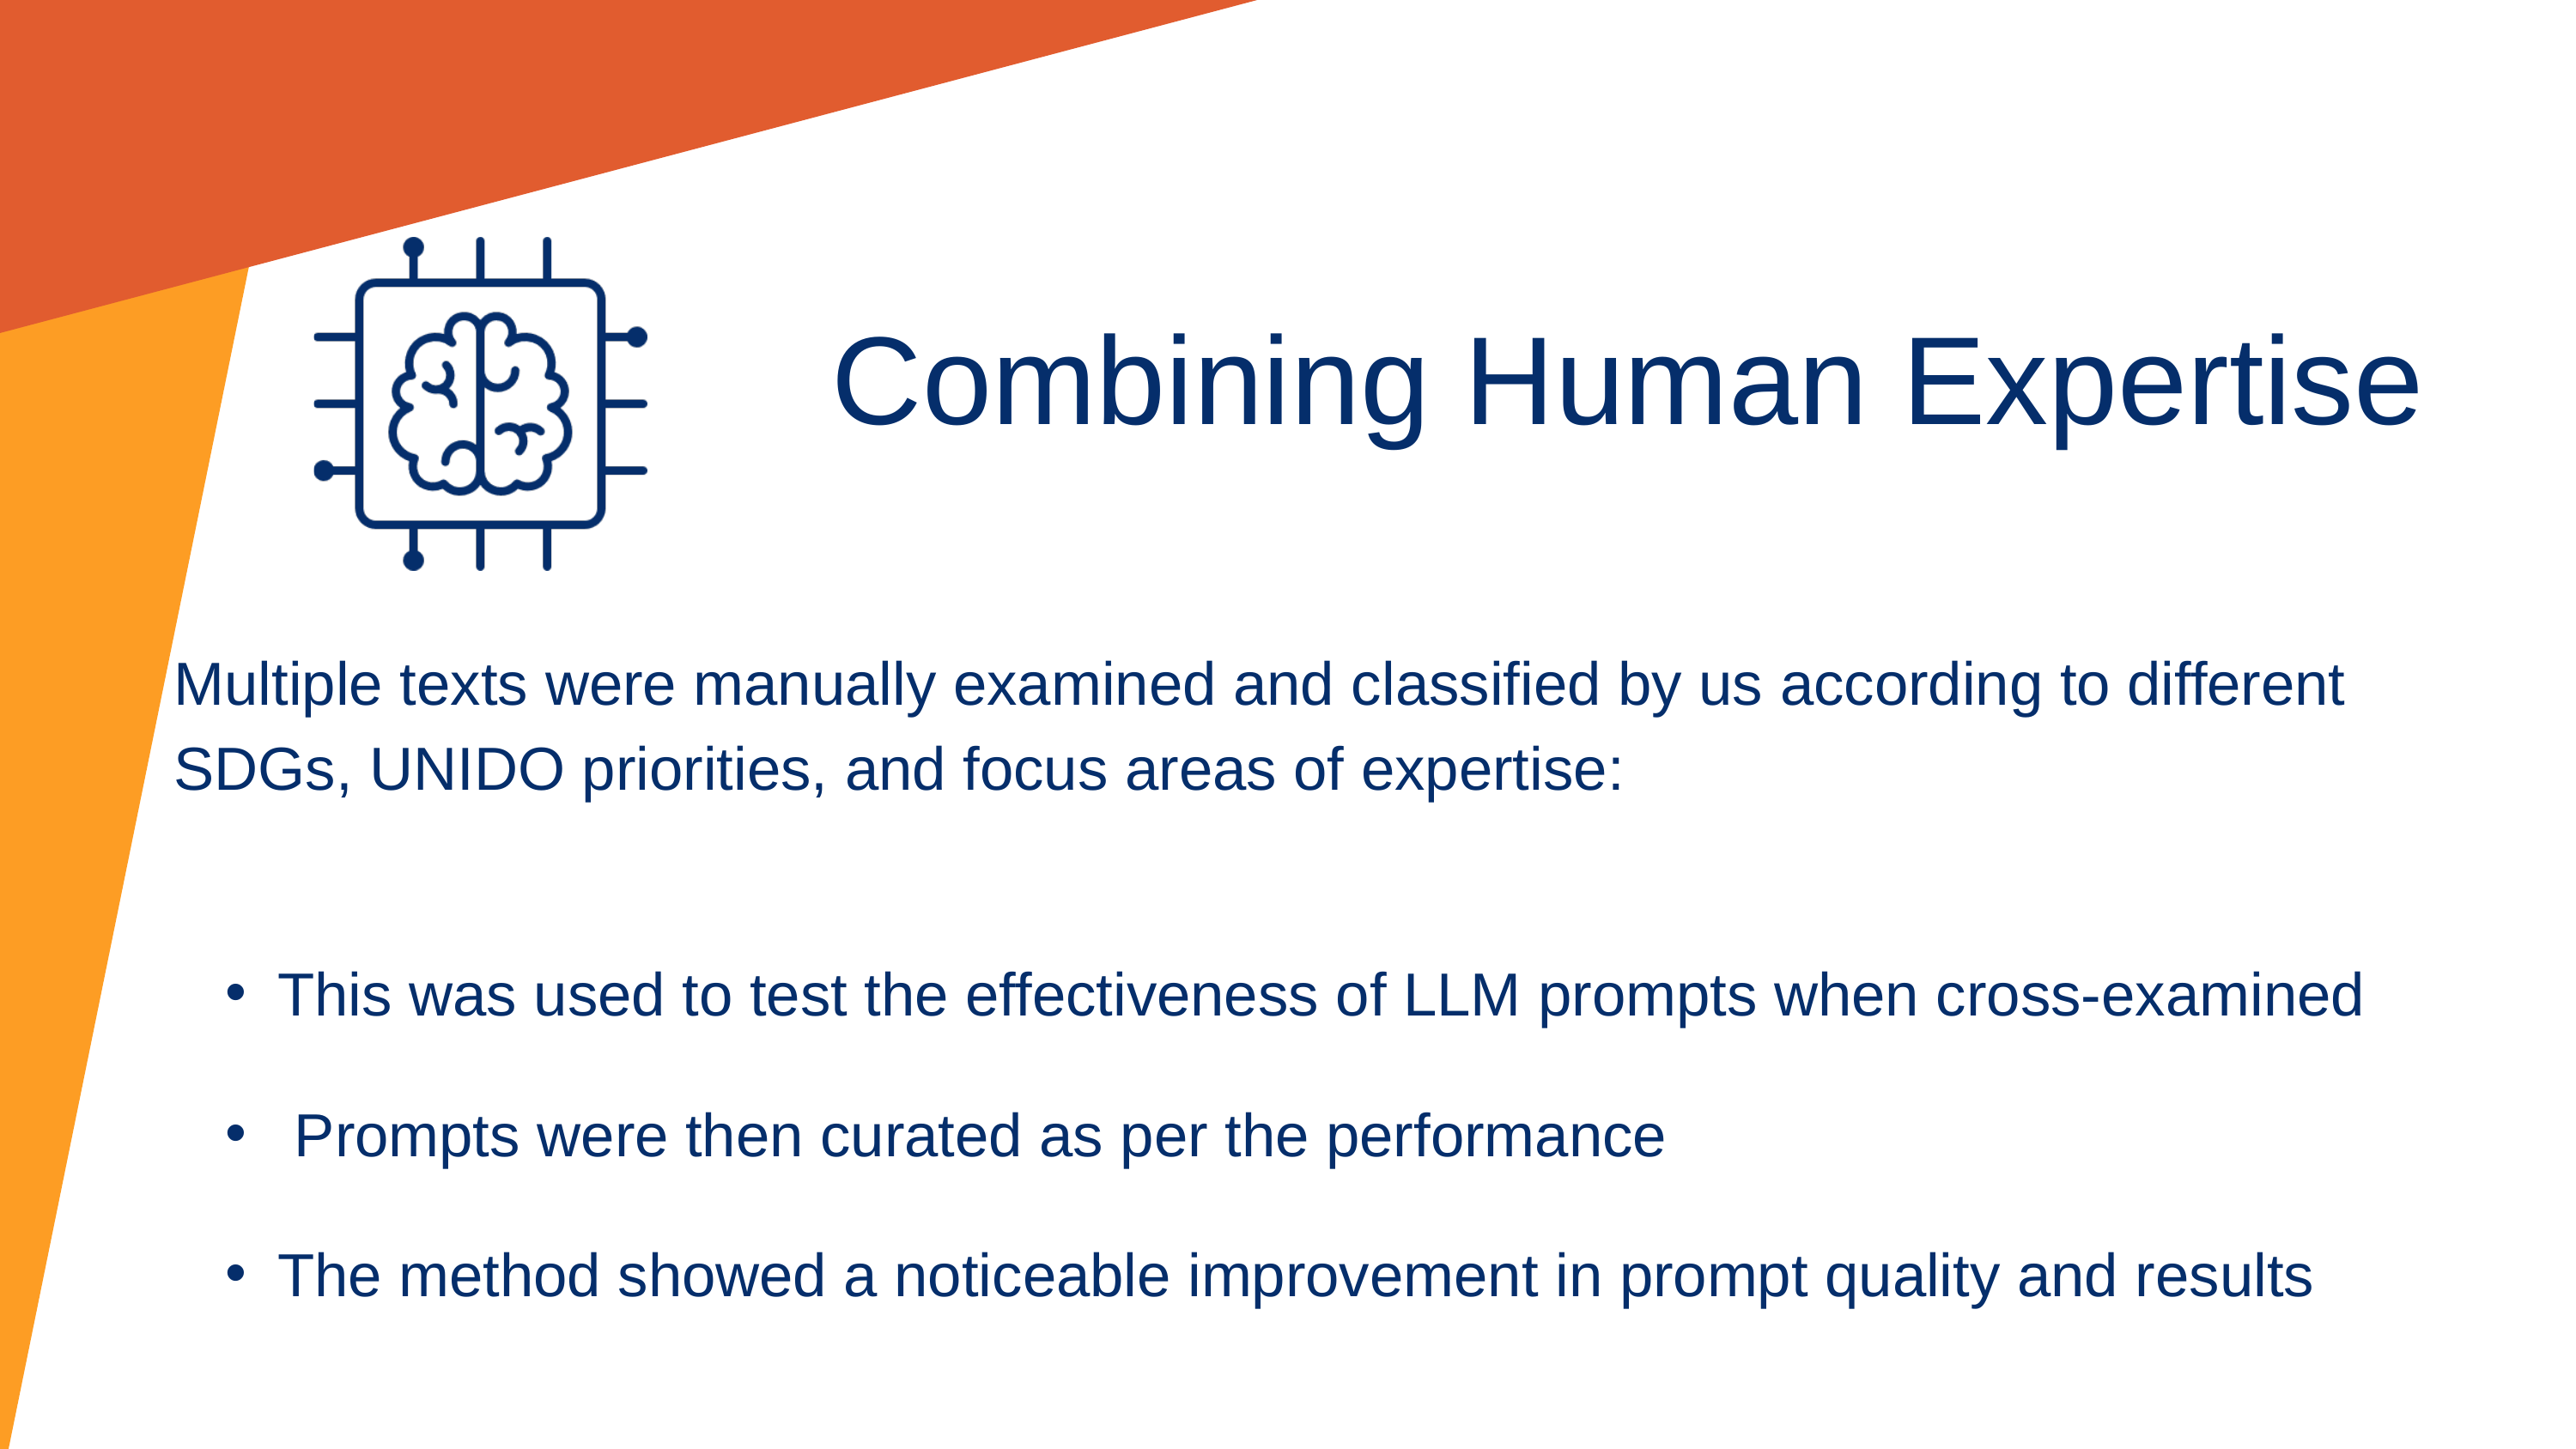

Combining Human Expertise

Multiple texts were manually examined and classified by us according to different
SDGs, UNIDO priorities, and focus areas of expertise:

This was used to test the effectiveness of LLM prompts when cross-examined
 Prompts were then curated as per the performance
The method showed a noticeable improvement in prompt quality and results